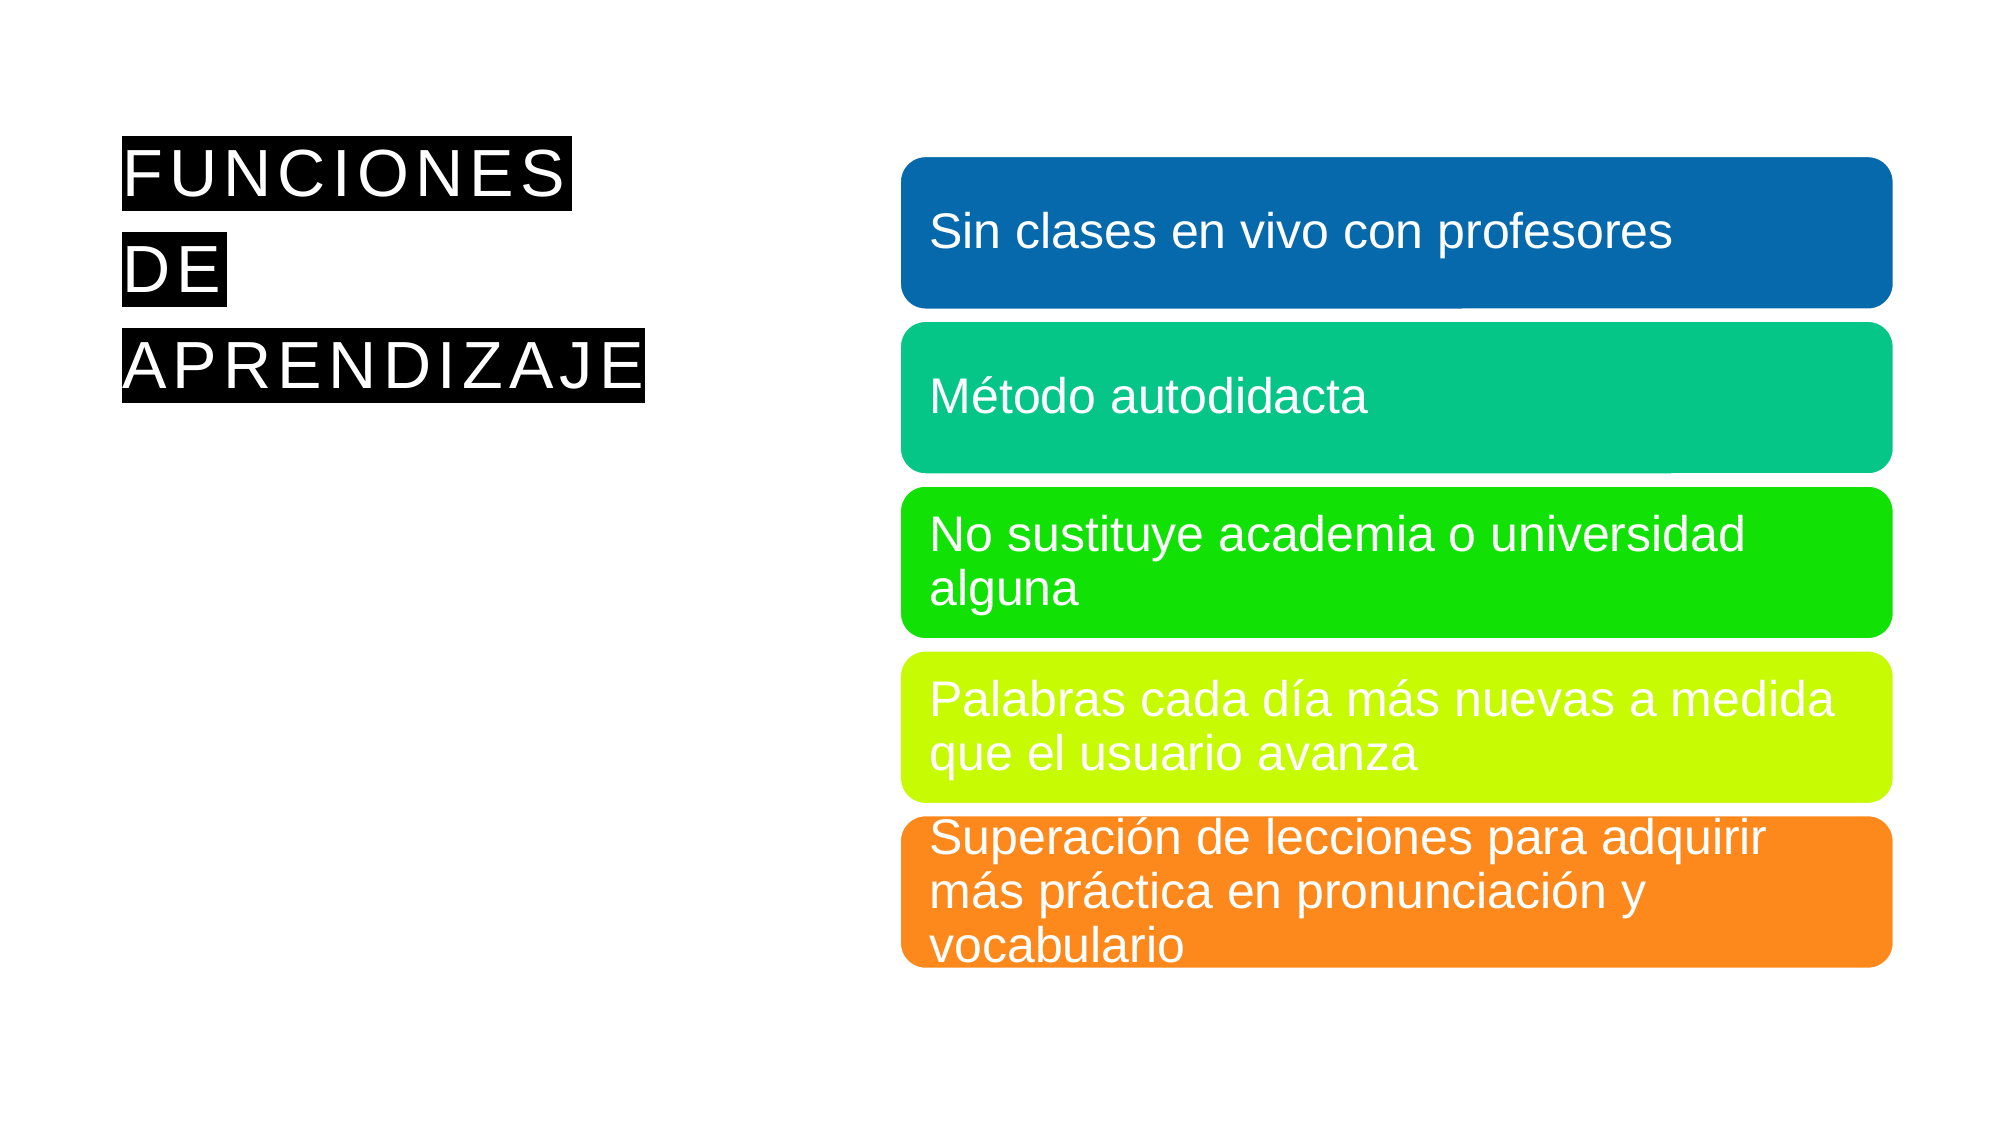

# FUNCIONES DE APRENDIZAJE
Sin clases en vivo con profesores
Método autodidacta
No sustituye academia o universidad alguna
Palabras cada día más nuevas a medida que el usuario avanza
Superación de lecciones para adquirir más práctica en pronunciación y vocabulario